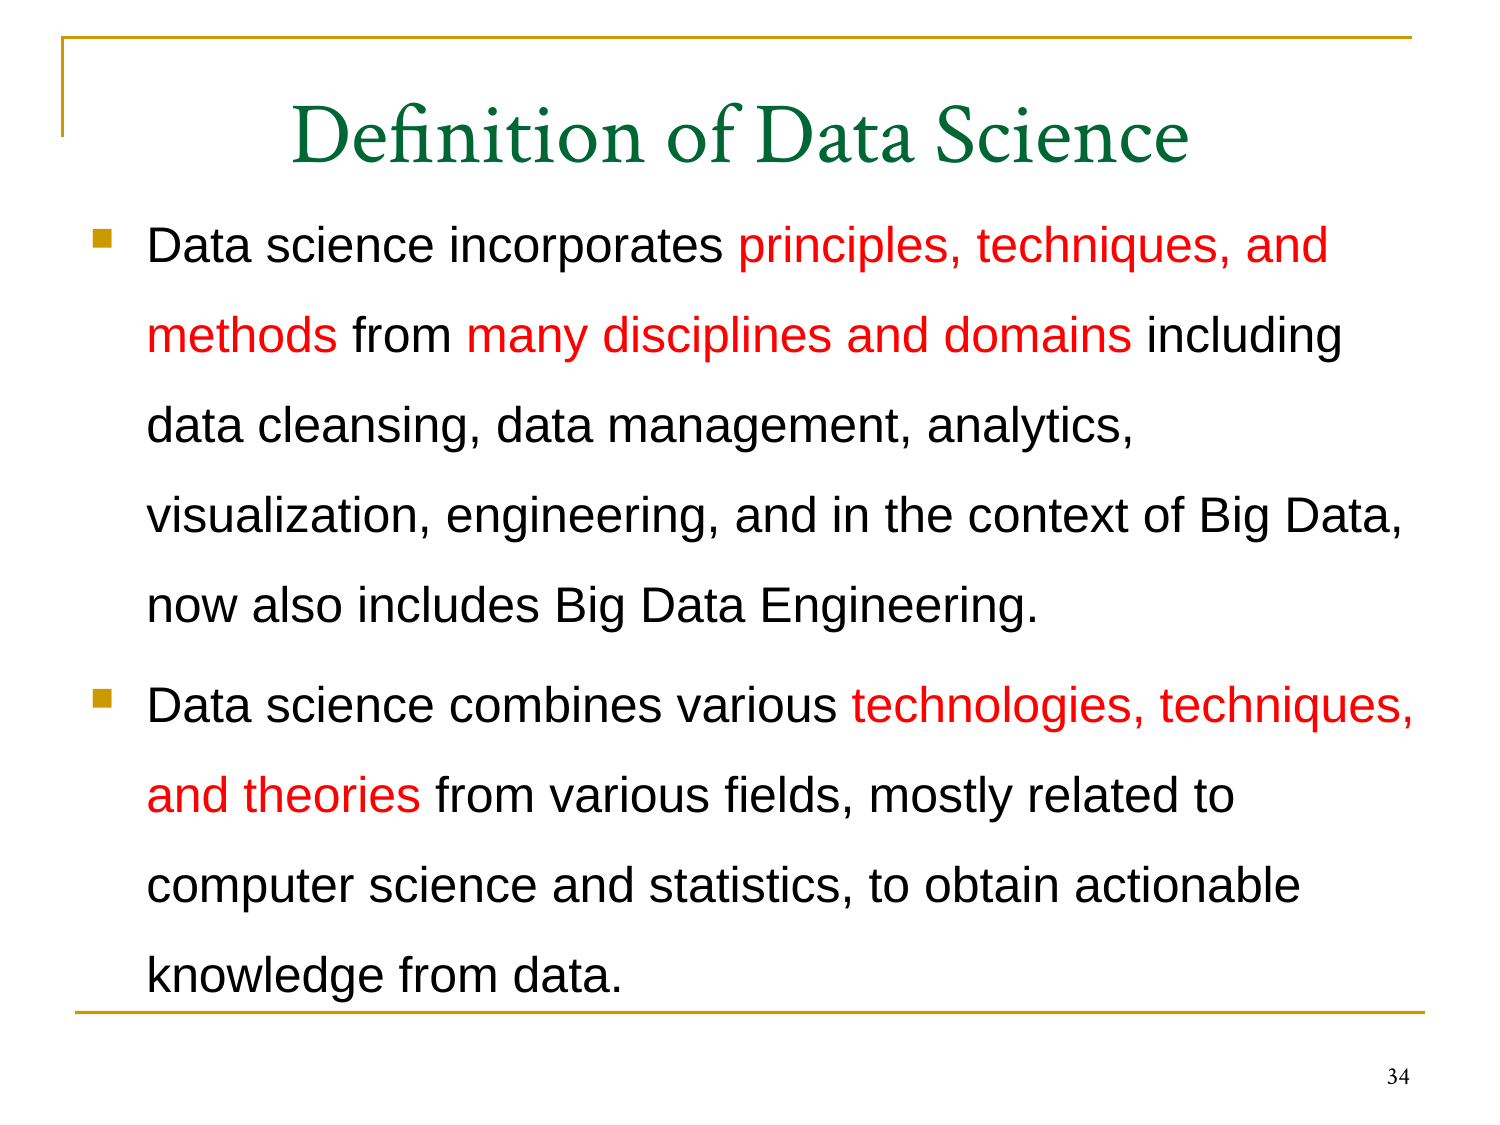

# Definition of Data Science
Data science incorporates principles, techniques, and methods from many disciplines and domains including data cleansing, data management, analytics, visualization, engineering, and in the context of Big Data, now also includes Big Data Engineering.
Data science combines various technologies, techniques, and theories from various fields, mostly related to computer science and statistics, to obtain actionable knowledge from data.

34